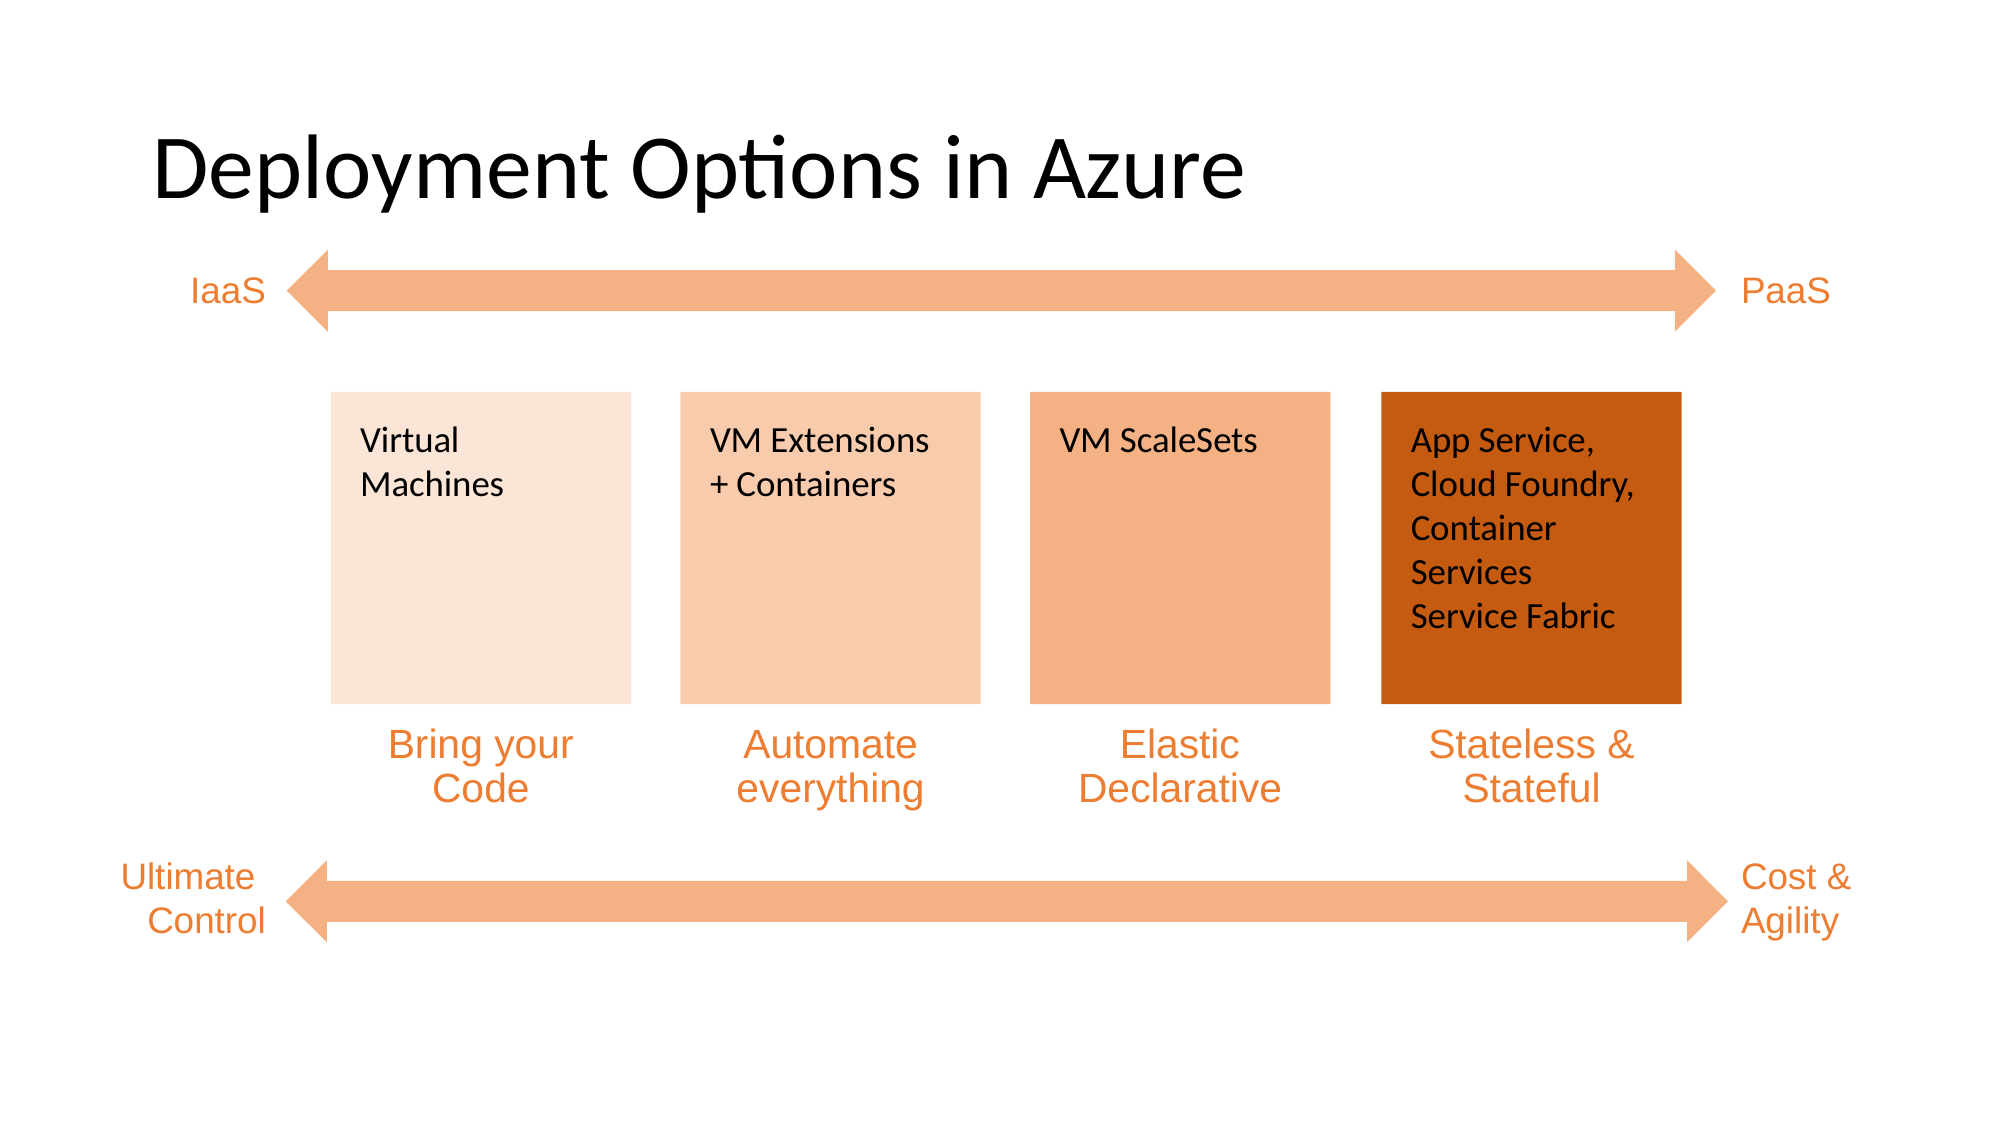

# Deployment Options in Azure

IaaS
PaaS
Virtual Machines
VM Extensions
+ Containers
VM ScaleSets
App Service, Cloud Foundry,
Container Services
Service Fabric
Bring your Code
Automate everything
Elastic Declarative
Stateless & Stateful
Ultimate
Control
Cost &
Agility